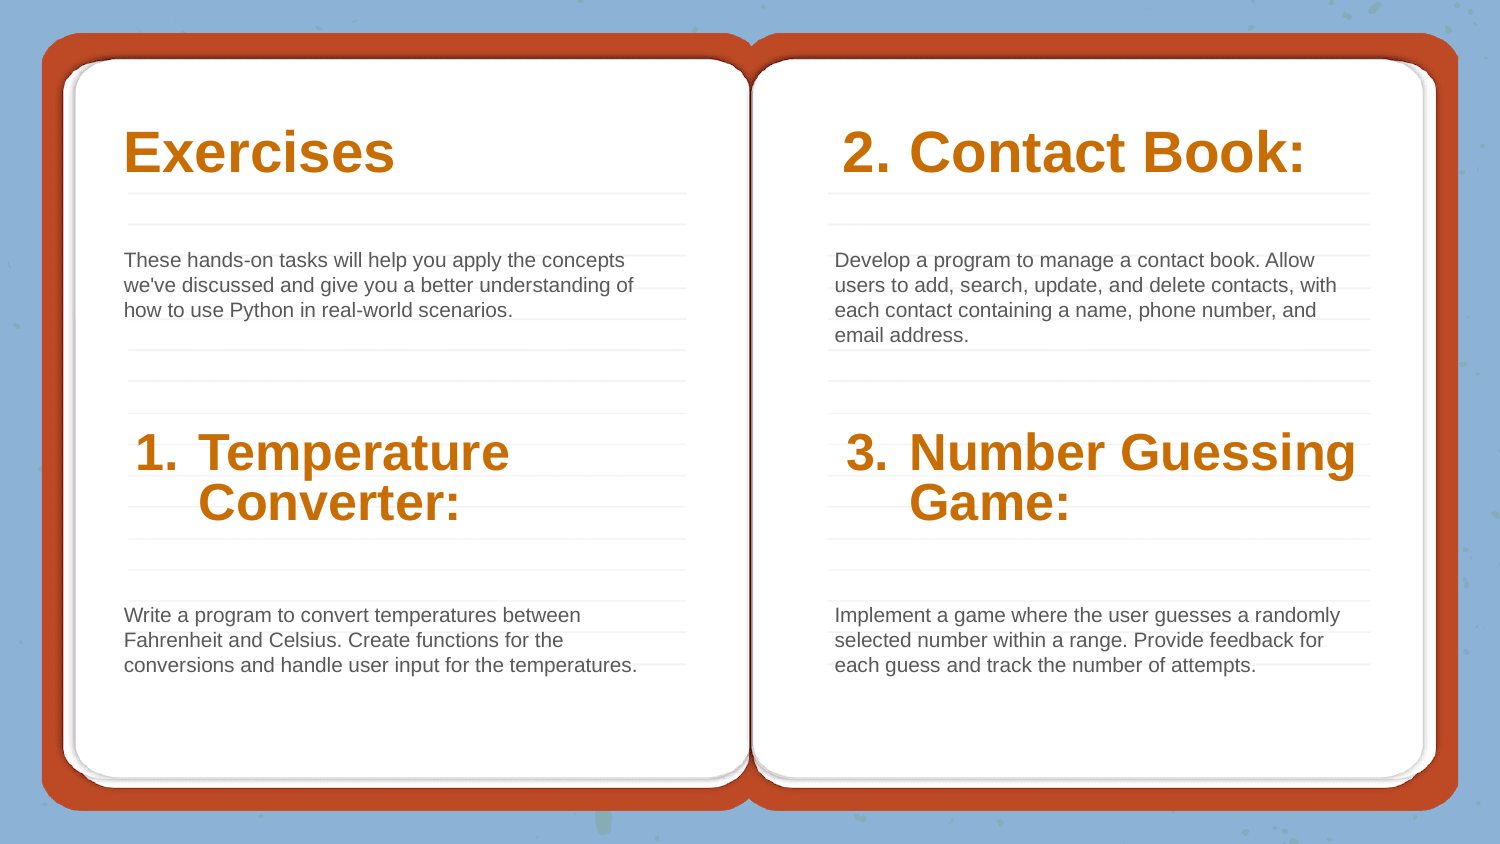

# Exercises
Contact Book:
These hands-on tasks will help you apply the concepts we've discussed and give you a better understanding of how to use Python in real-world scenarios.
Develop a program to manage a contact book. Allow users to add, search, update, and delete contacts, with each contact containing a name, phone number, and email address.
Temperature Converter:
Number Guessing Game:
Write a program to convert temperatures between Fahrenheit and Celsius. Create functions for the conversions and handle user input for the temperatures.
Implement a game where the user guesses a randomly selected number within a range. Provide feedback for each guess and track the number of attempts.